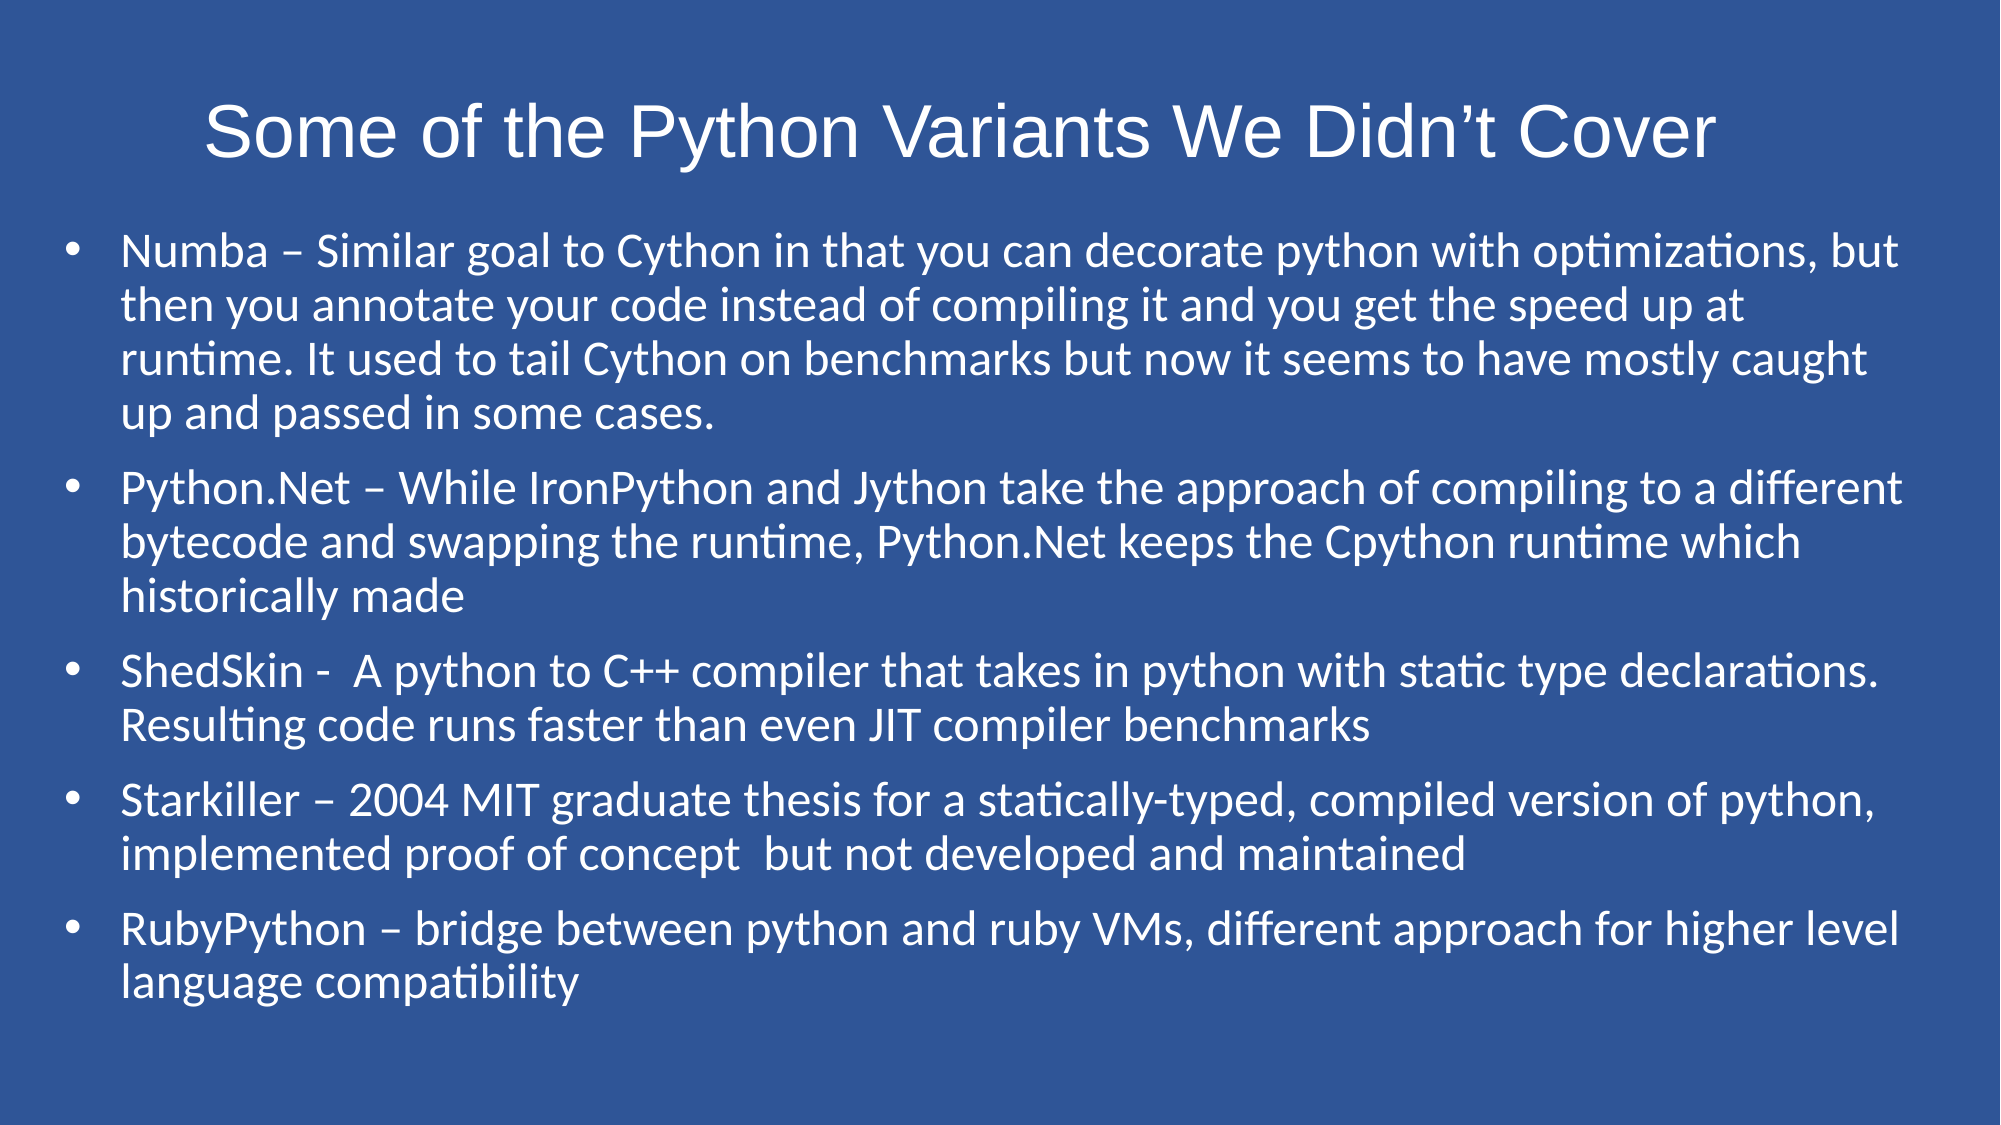

# Some of the Python Variants We Didn’t Cover
Numba – Similar goal to Cython in that you can decorate python with optimizations, but then you annotate your code instead of compiling it and you get the speed up at runtime. It used to tail Cython on benchmarks but now it seems to have mostly caught up and passed in some cases.
Python.Net – While IronPython and Jython take the approach of compiling to a different bytecode and swapping the runtime, Python.Net keeps the Cpython runtime which historically made
ShedSkin -  A python to C++ compiler that takes in python with static type declarations. Resulting code runs faster than even JIT compiler benchmarks
Starkiller – 2004 MIT graduate thesis for a statically-typed, compiled version of python, implemented proof of concept  but not developed and maintained
RubyPython – bridge between python and ruby VMs, different approach for higher level language compatibility